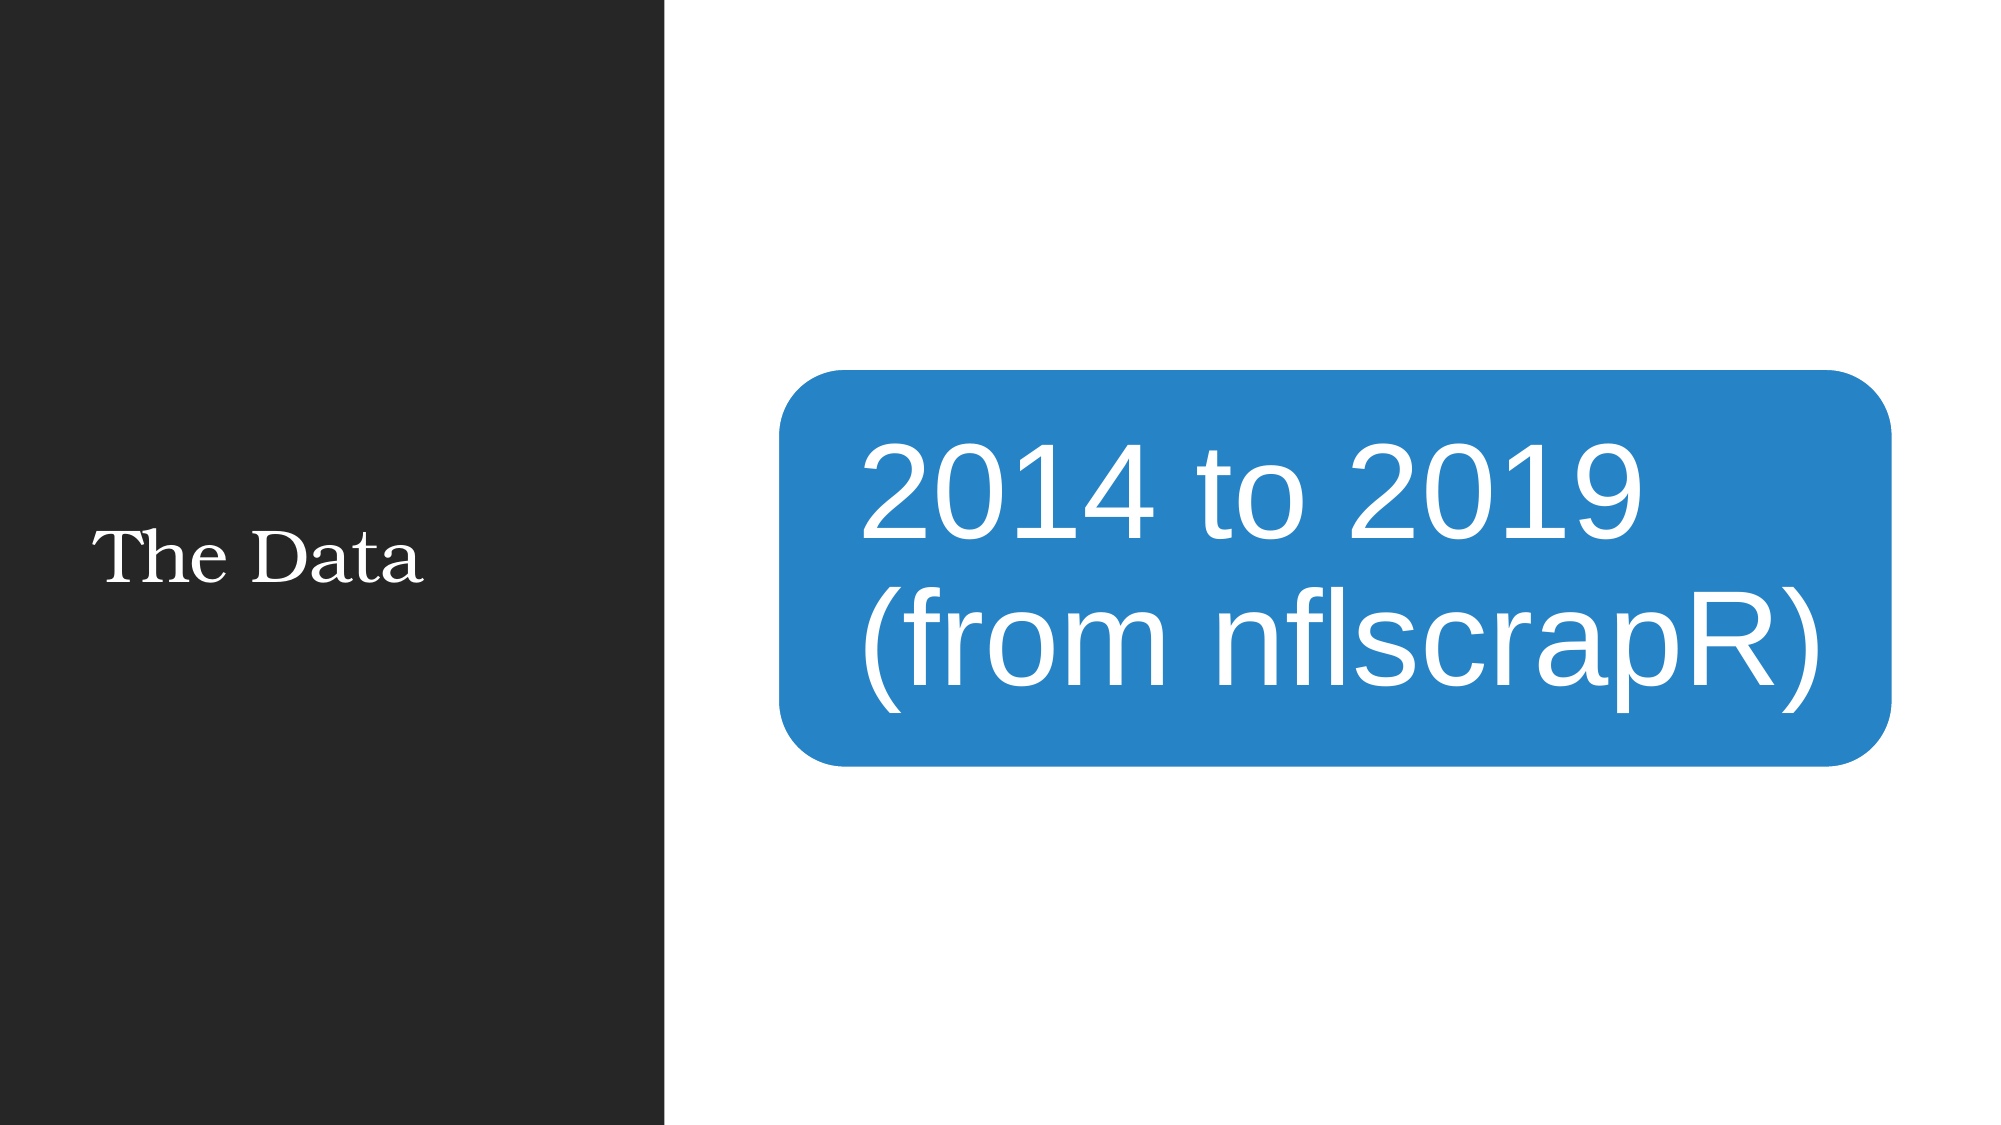

# The Data
2014 to 2019 (from nflscrapR)